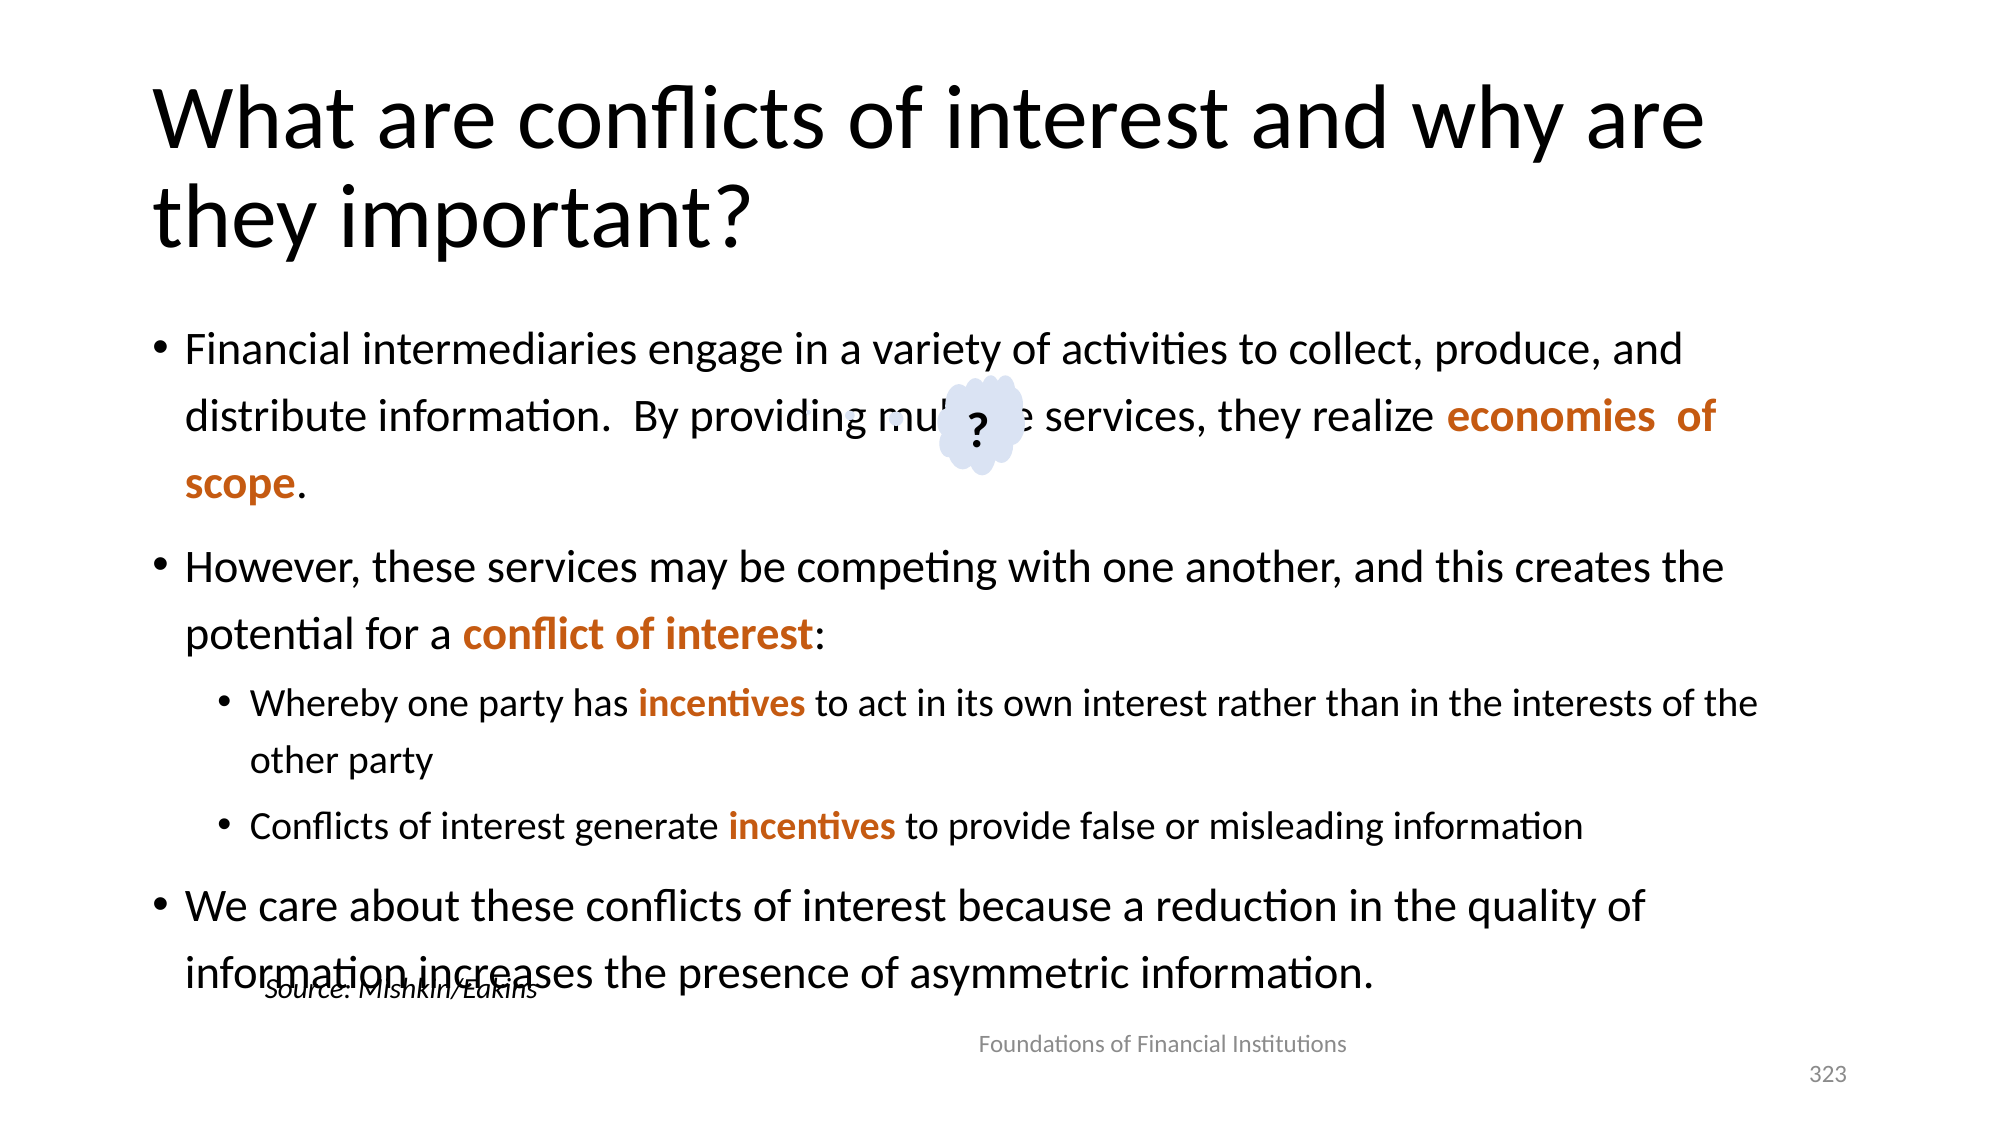

# What are conflicts of interest and why are they important?
Financial intermediaries engage in a variety of activities to collect, produce, and distribute information.  By providing multiple services, they realize economies  of scope.
However, these services may be competing with one another, and this creates the potential for a conflict of interest:
Whereby one party has incentives to act in its own interest rather than in the interests of the other party
Conflicts of interest generate incentives to provide false or misleading information
We care about these conflicts of interest because a reduction in the quality of information increases the presence of asymmetric information.
?
Source: Mishkin/Eakins
Foundations of Financial Institutions
323